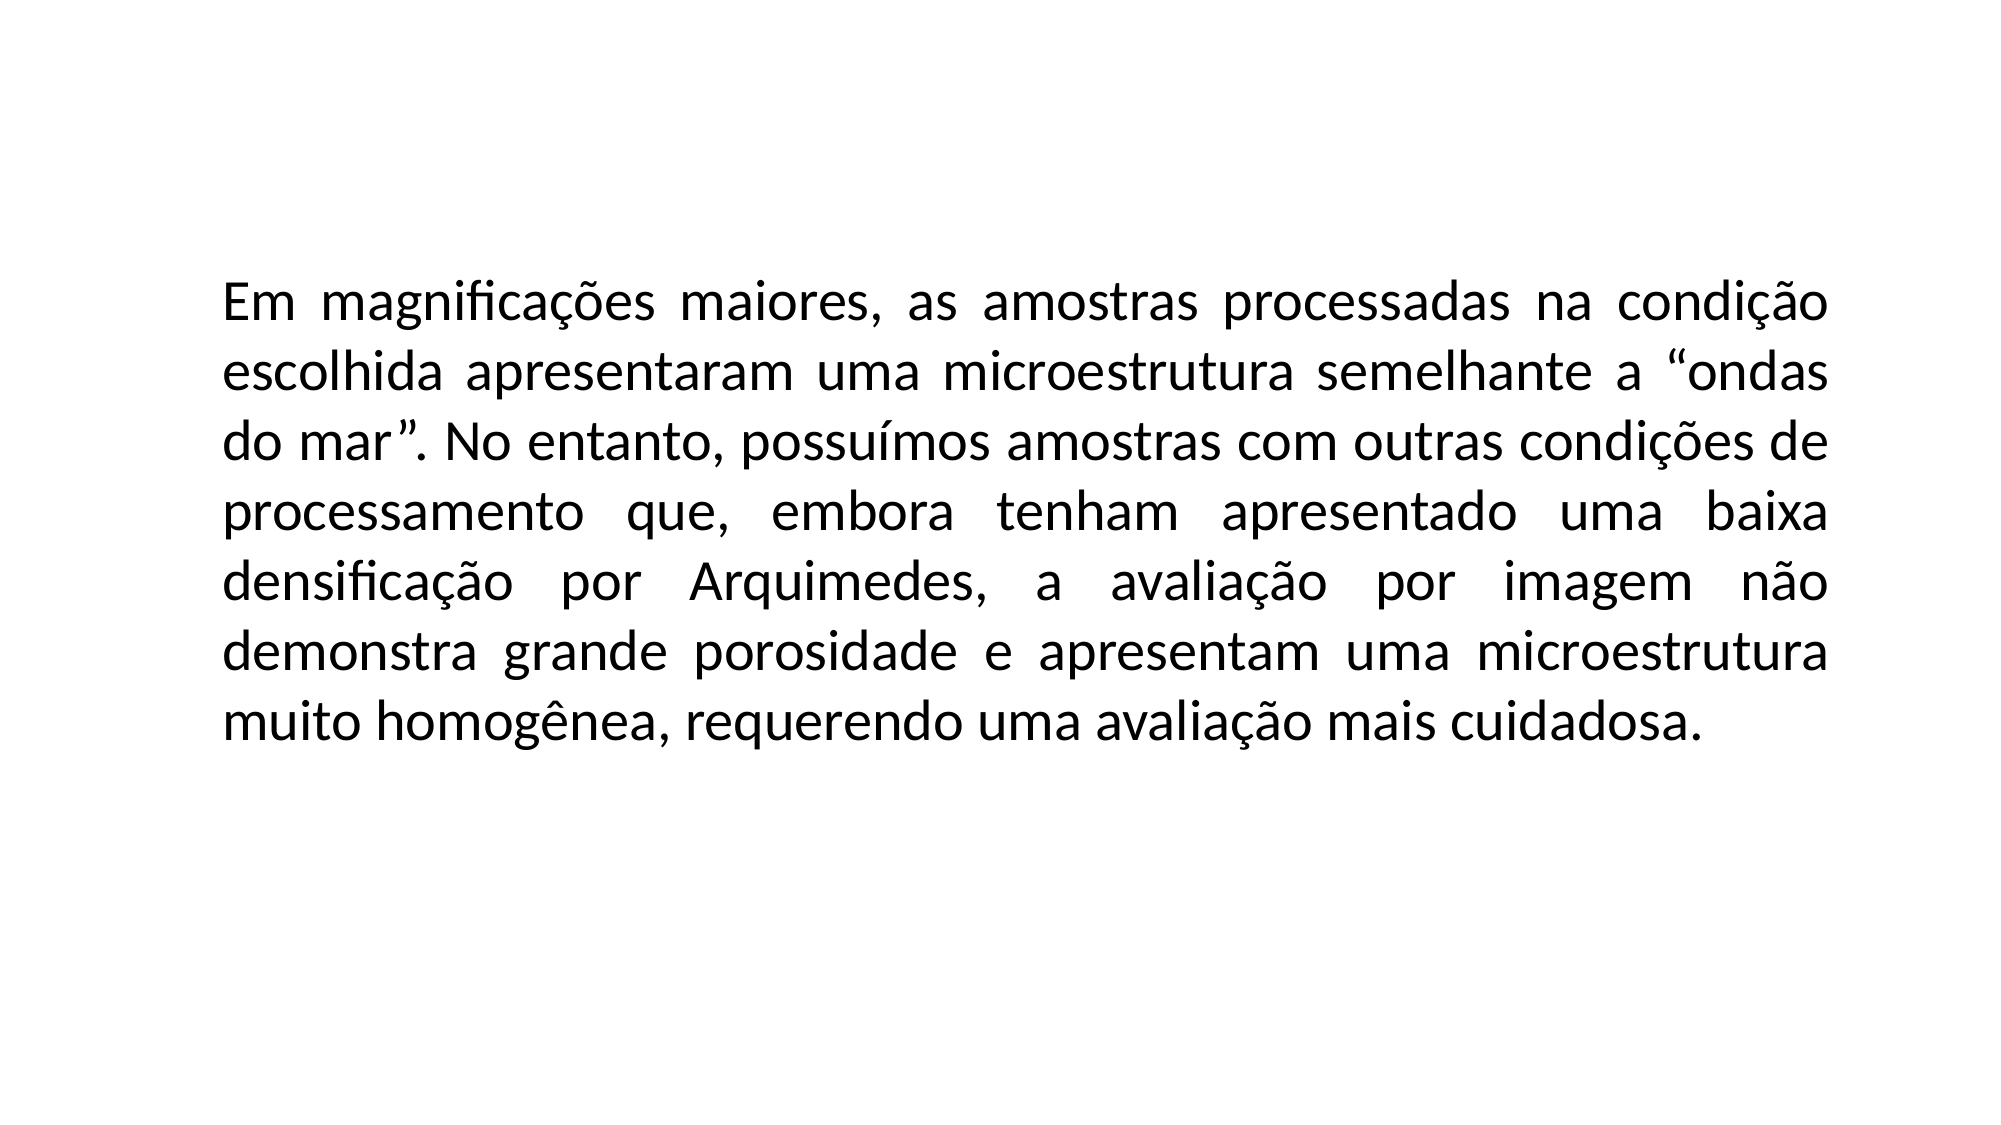

Em magnificações maiores, as amostras processadas na condição escolhida apresentaram uma microestrutura semelhante a “ondas do mar”. No entanto, possuímos amostras com outras condições de processamento que, embora tenham apresentado uma baixa densificação por Arquimedes, a avaliação por imagem não demonstra grande porosidade e apresentam uma microestrutura muito homogênea, requerendo uma avaliação mais cuidadosa.